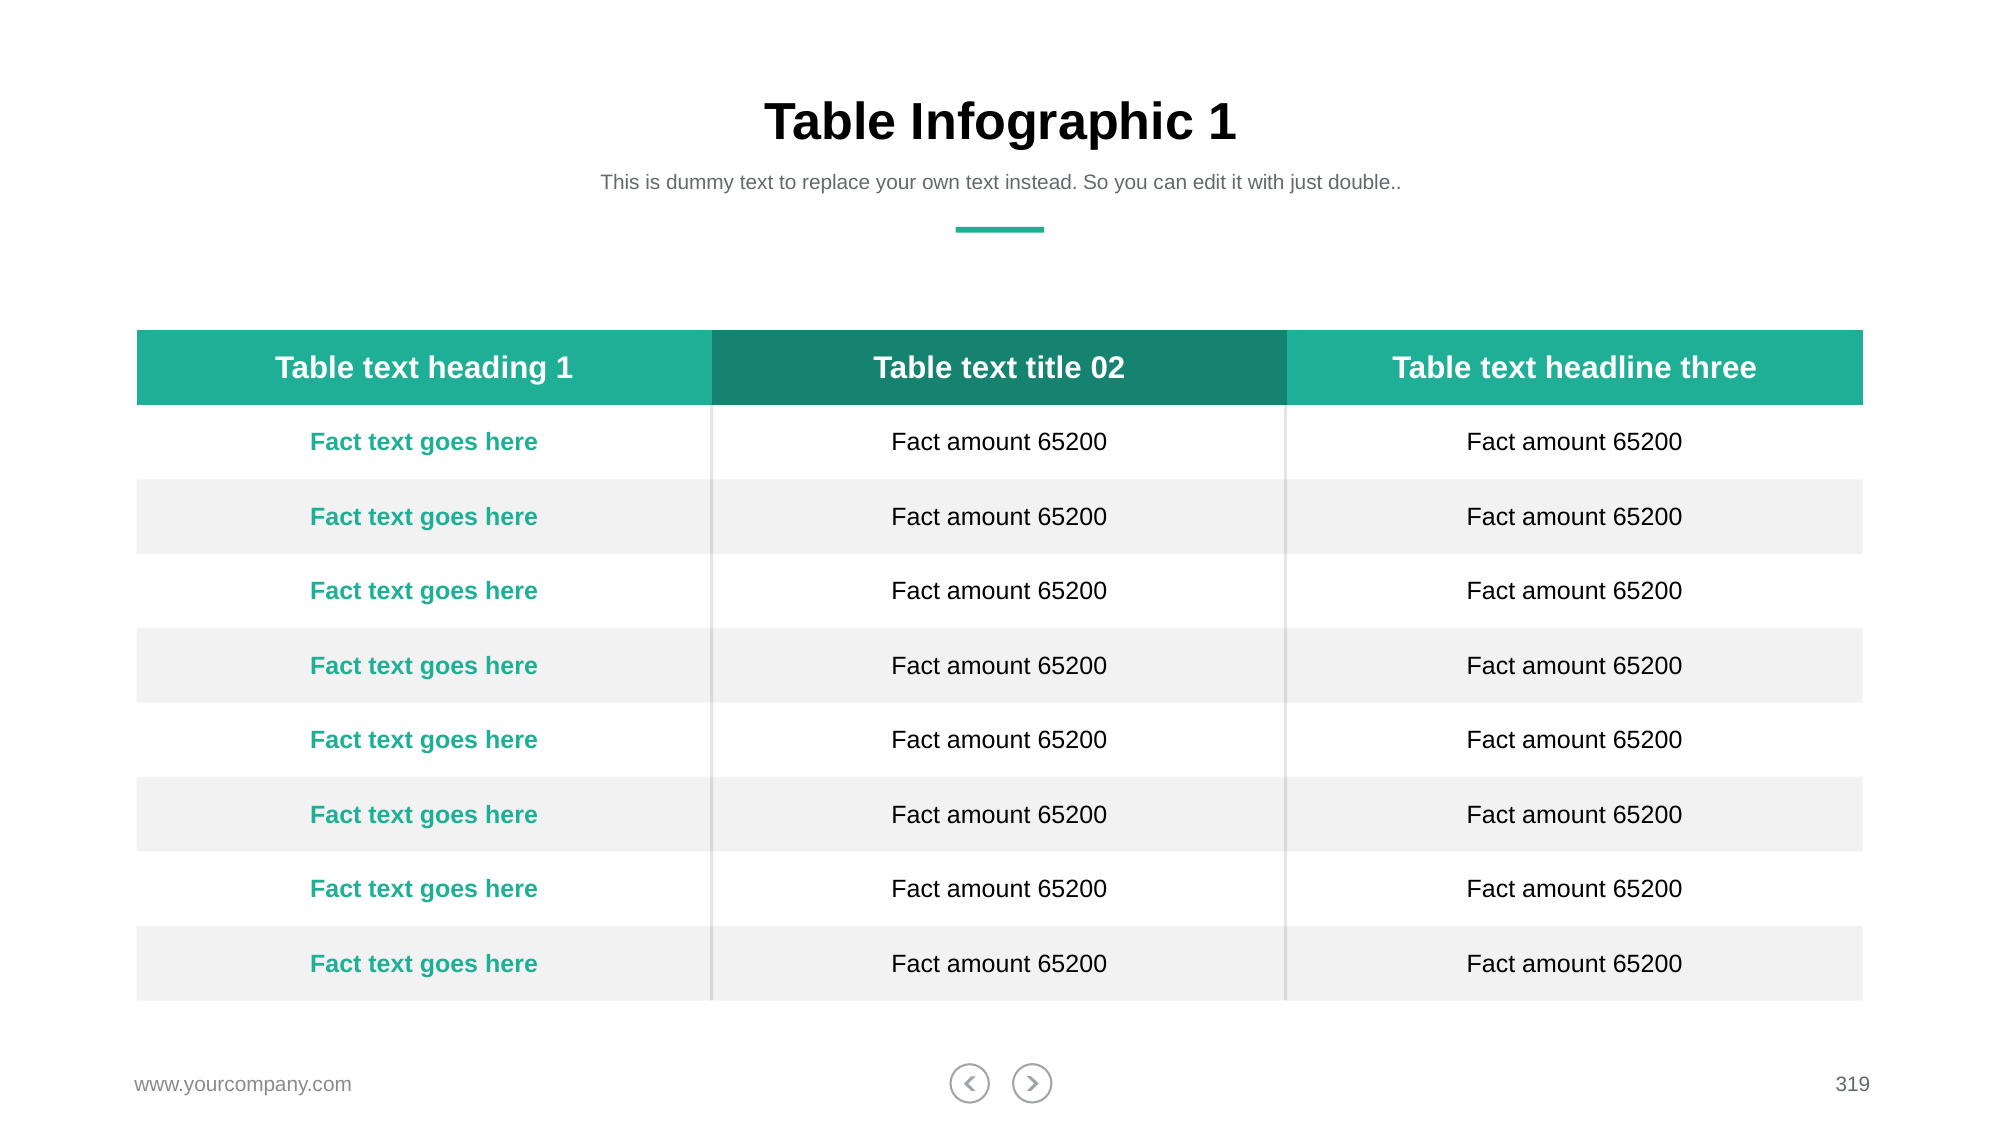

# Table Infographic 1
This is dummy text to replace your own text instead. So you can edit it with just double..
| Table text heading 1 | Table text title 02 | Table text headline three |
| --- | --- | --- |
| Fact text goes here | Fact amount 65200 | Fact amount 65200 |
| Fact text goes here | Fact amount 65200 | Fact amount 65200 |
| Fact text goes here | Fact amount 65200 | Fact amount 65200 |
| Fact text goes here | Fact amount 65200 | Fact amount 65200 |
| Fact text goes here | Fact amount 65200 | Fact amount 65200 |
| Fact text goes here | Fact amount 65200 | Fact amount 65200 |
| Fact text goes here | Fact amount 65200 | Fact amount 65200 |
| Fact text goes here | Fact amount 65200 | Fact amount 65200 |
www.yourcompany.com
319